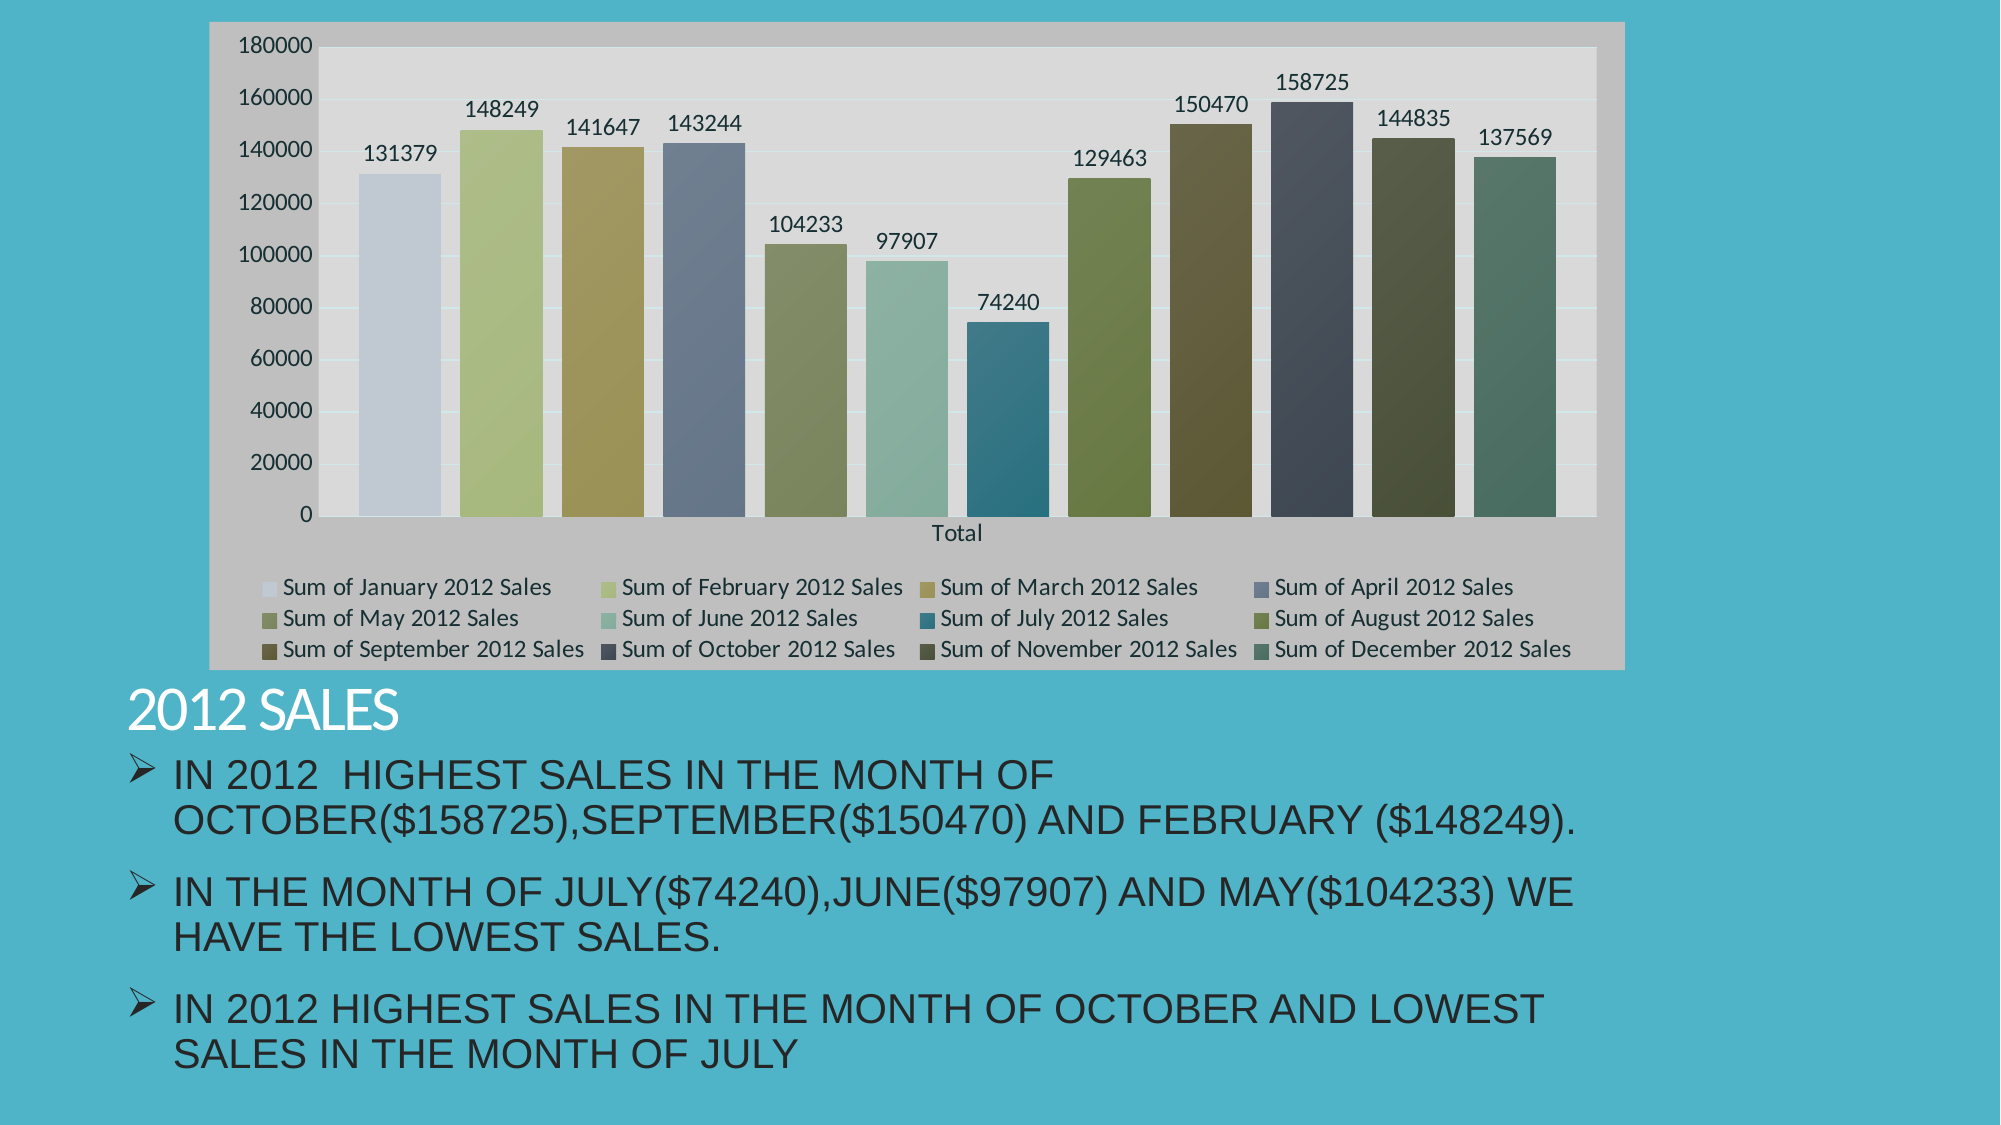

### Chart

| Category |  |  |  |  |  |  |  |  |  |  |  |  |
|---|---|---|---|---|---|---|---|---|---|---|---|---|
| Total | 131379.0 | 148249.0 | 141647.0 | 143244.0 | 104233.0 | 97907.0 | 74240.0 | 129463.0 | 150470.0 | 158725.0 | 144835.0 | 137569.0 |
# 2012 SALES
IN 2012  HIGHEST SALES IN THE MONTH OF OCTOBER($158725),SEPTEMBER($150470) AND FEBRUARY ($148249).
IN THE MONTH OF JULY($74240),JUNE($97907) AND MAY($104233) WE HAVE THE LOWEST SALES.
IN 2012 HIGHEST SALES IN THE MONTH OF OCTOBER AND LOWEST SALES IN THE MONTH OF JULY